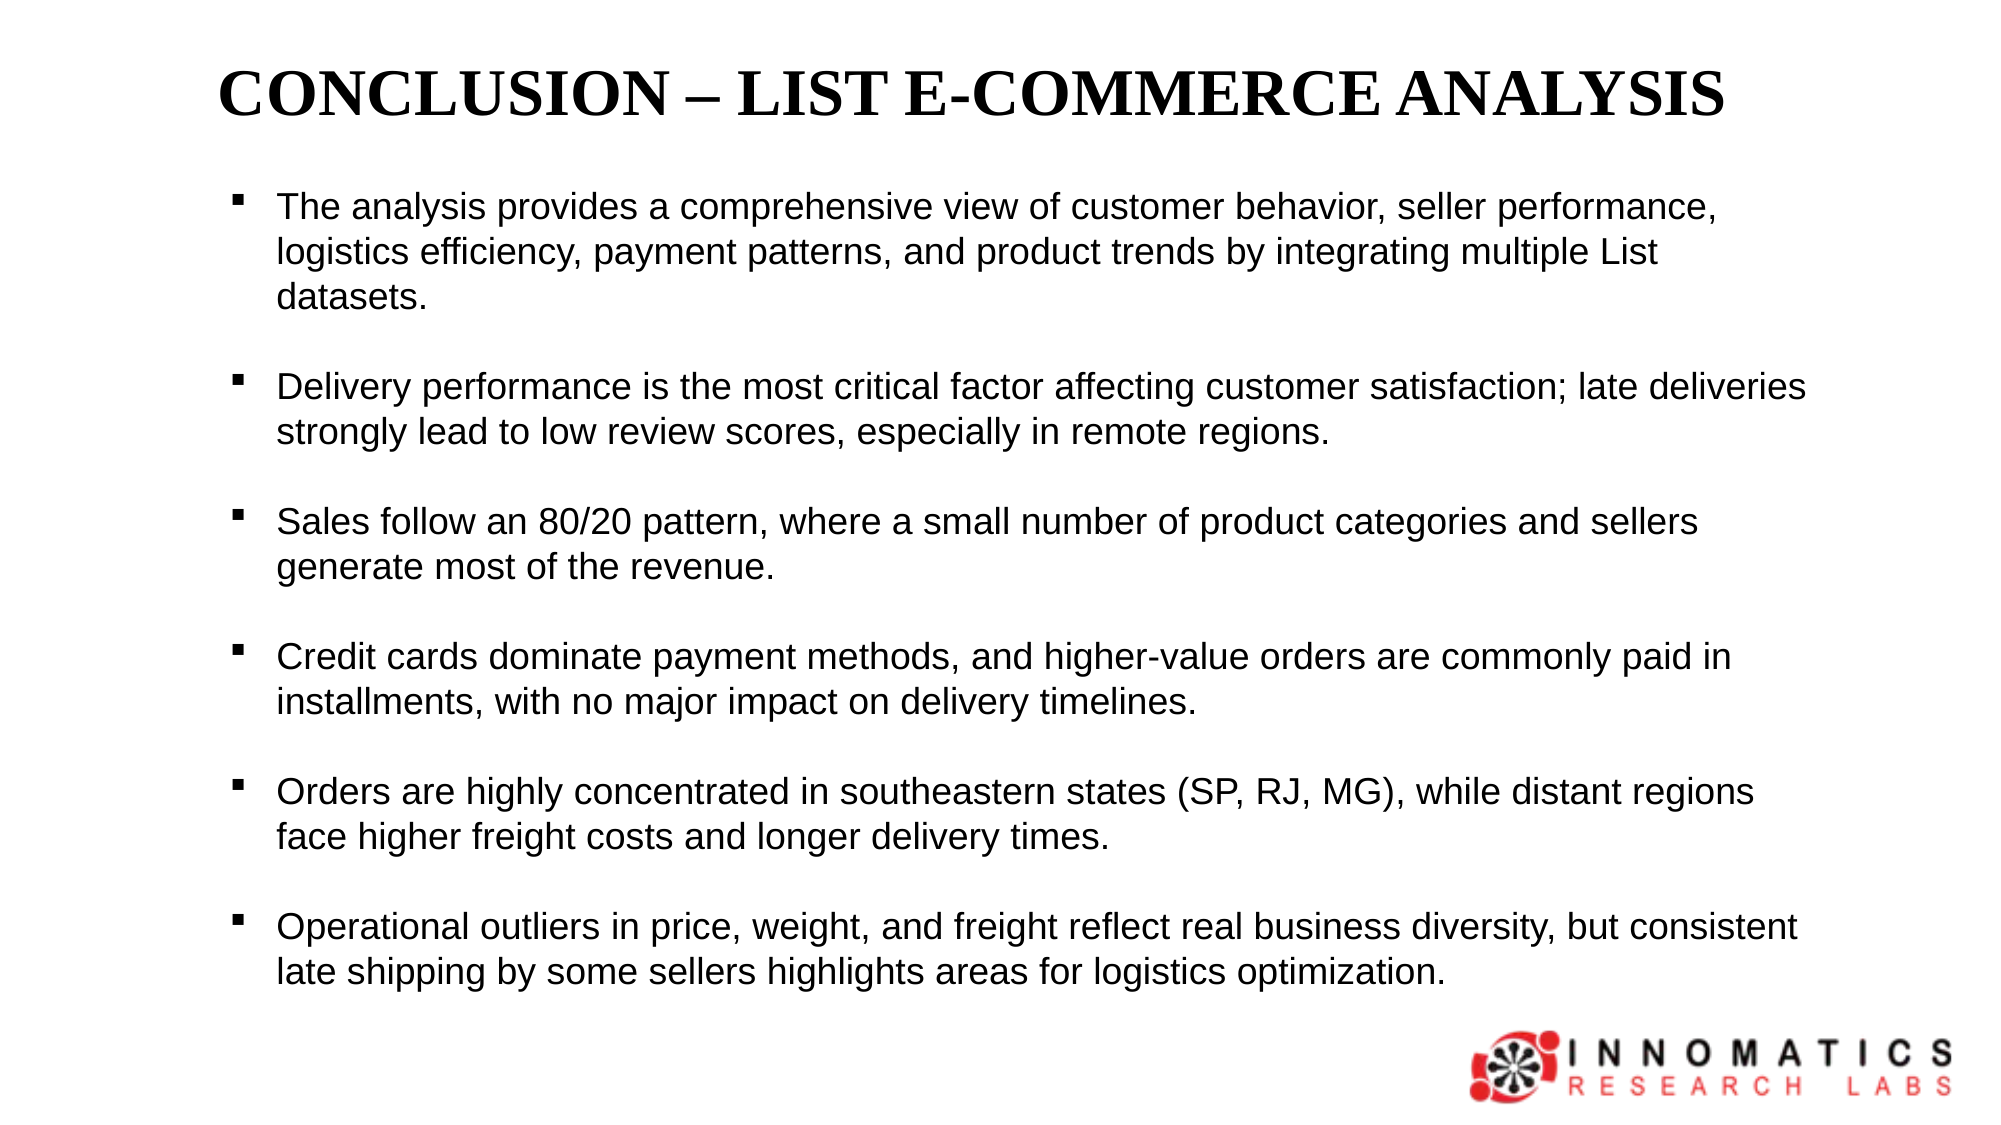

Conclusion – List E-commerce Analysis
The analysis provides a comprehensive view of customer behavior, seller performance, logistics efficiency, payment patterns, and product trends by integrating multiple List datasets.

Delivery performance is the most critical factor affecting customer satisfaction; late deliveries strongly lead to low review scores, especially in remote regions.

Sales follow an 80/20 pattern, where a small number of product categories and sellers generate most of the revenue.

Credit cards dominate payment methods, and higher-value orders are commonly paid in installments, with no major impact on delivery timelines.

Orders are highly concentrated in southeastern states (SP, RJ, MG), while distant regions face higher freight costs and longer delivery times.

Operational outliers in price, weight, and freight reflect real business diversity, but consistent late shipping by some sellers highlights areas for logistics optimization.